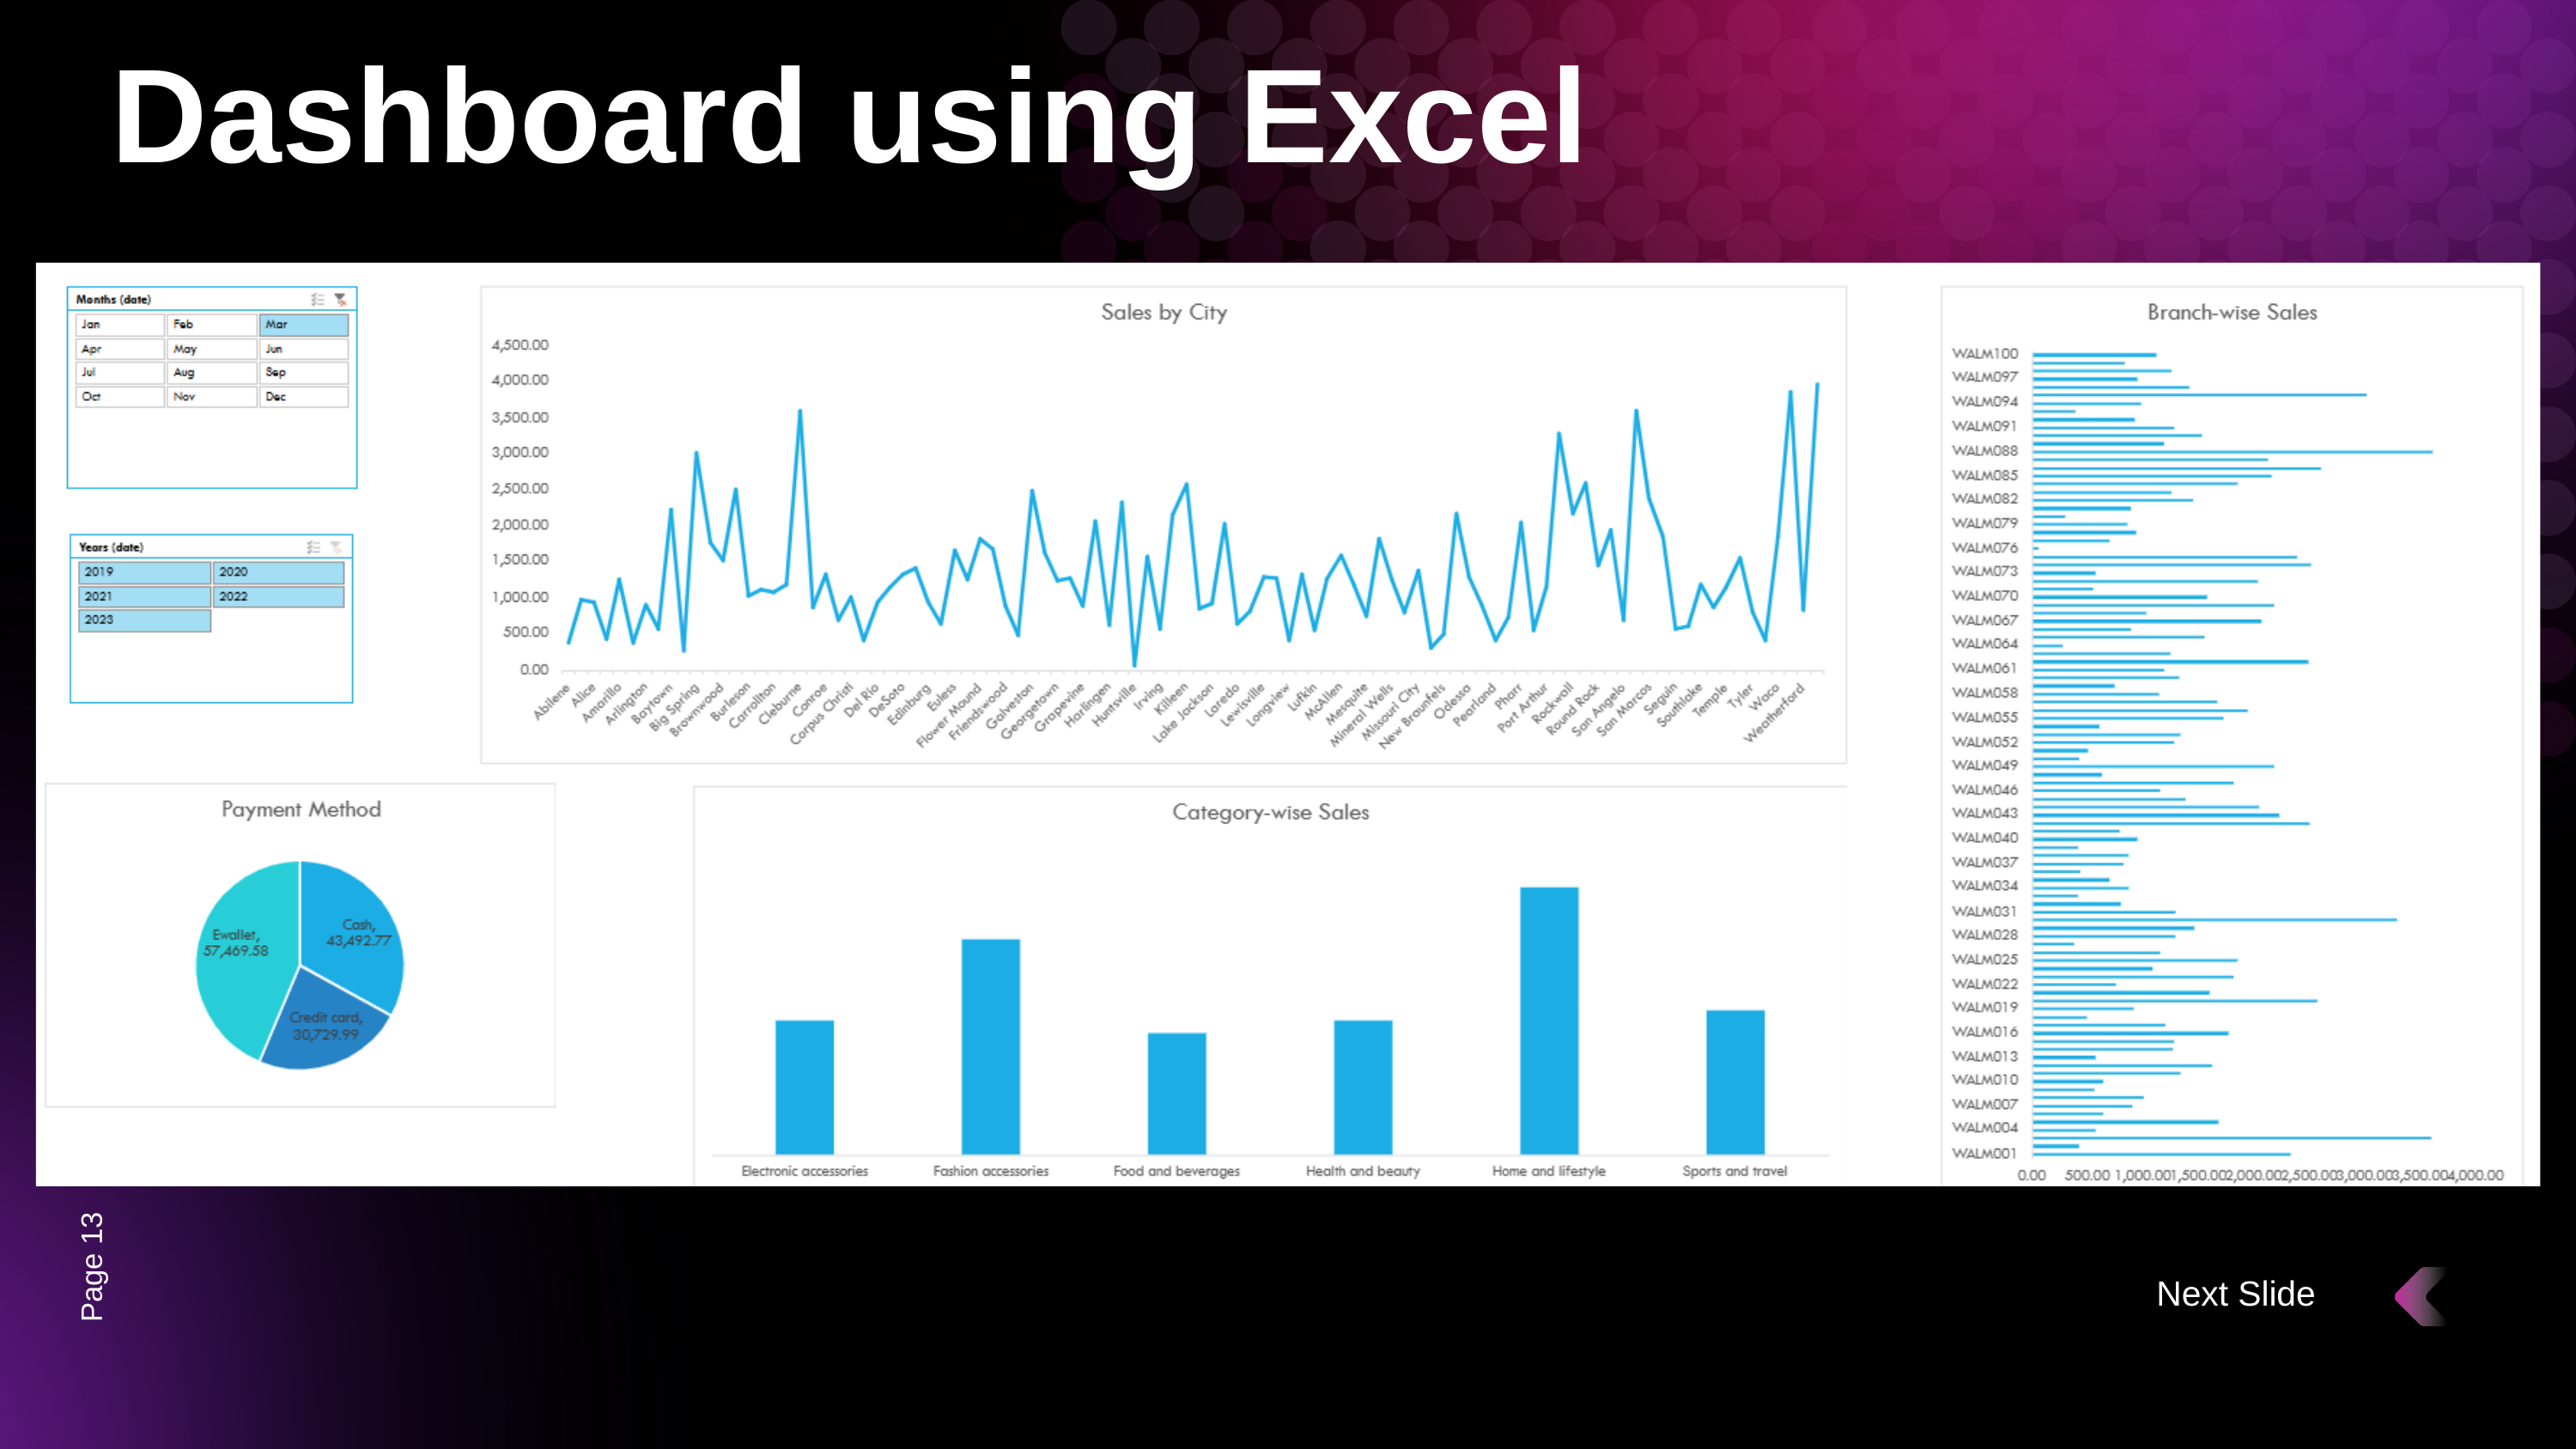

Dashboard using Excel

Page 13

Next Slide